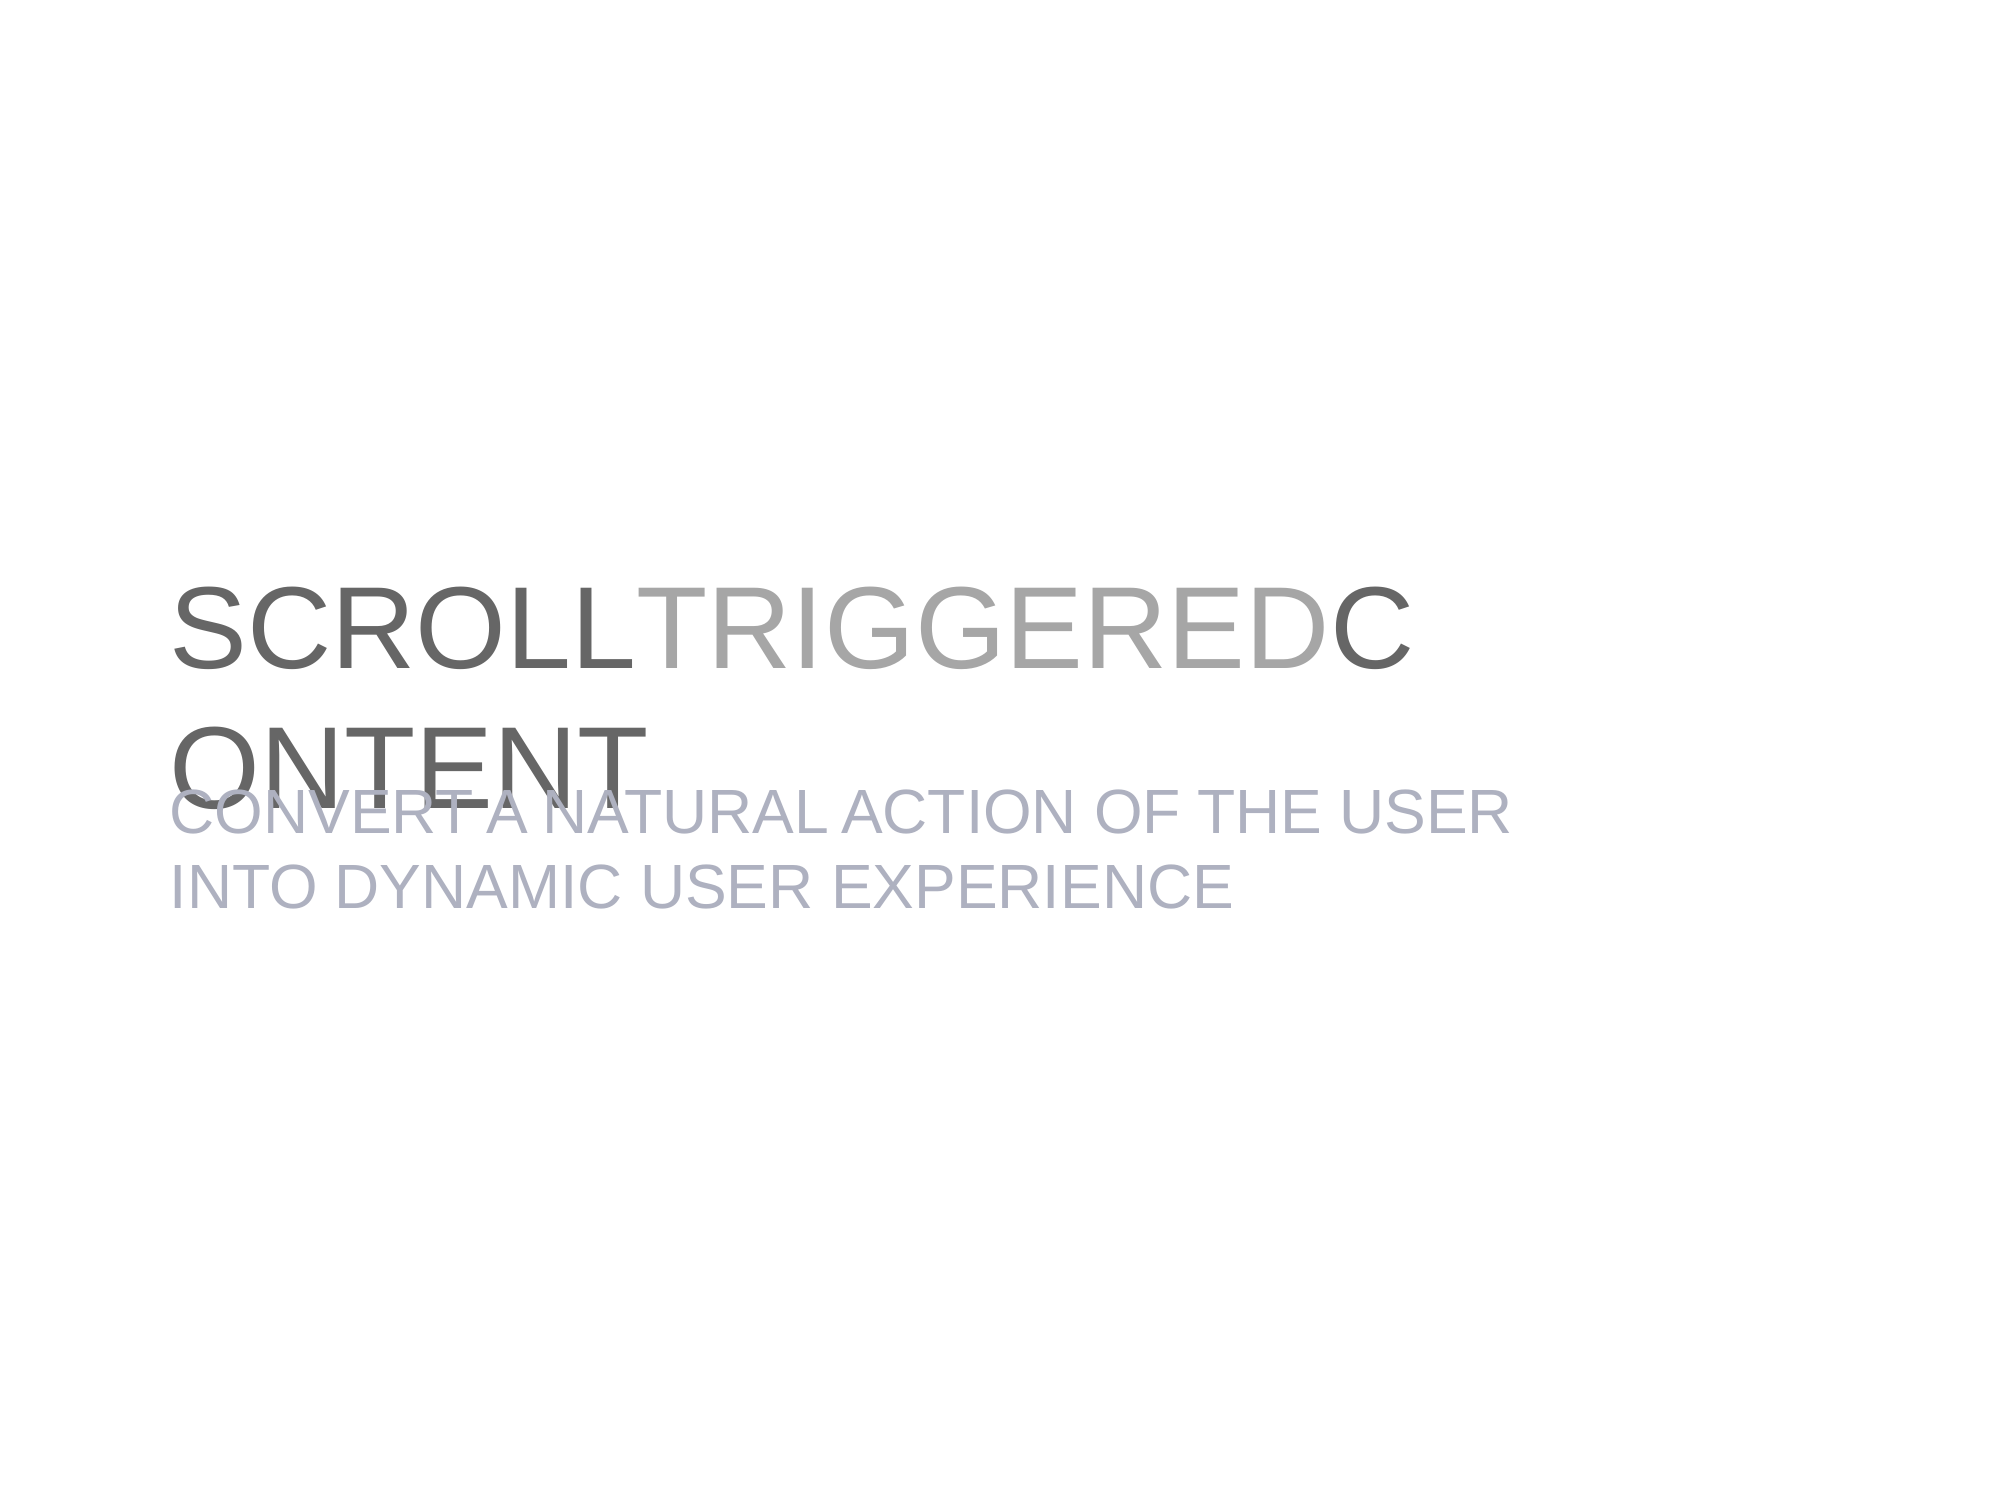

# SCROLLTRIGGEREDCONTENT
convert a natural action of the user into dynamic user experience